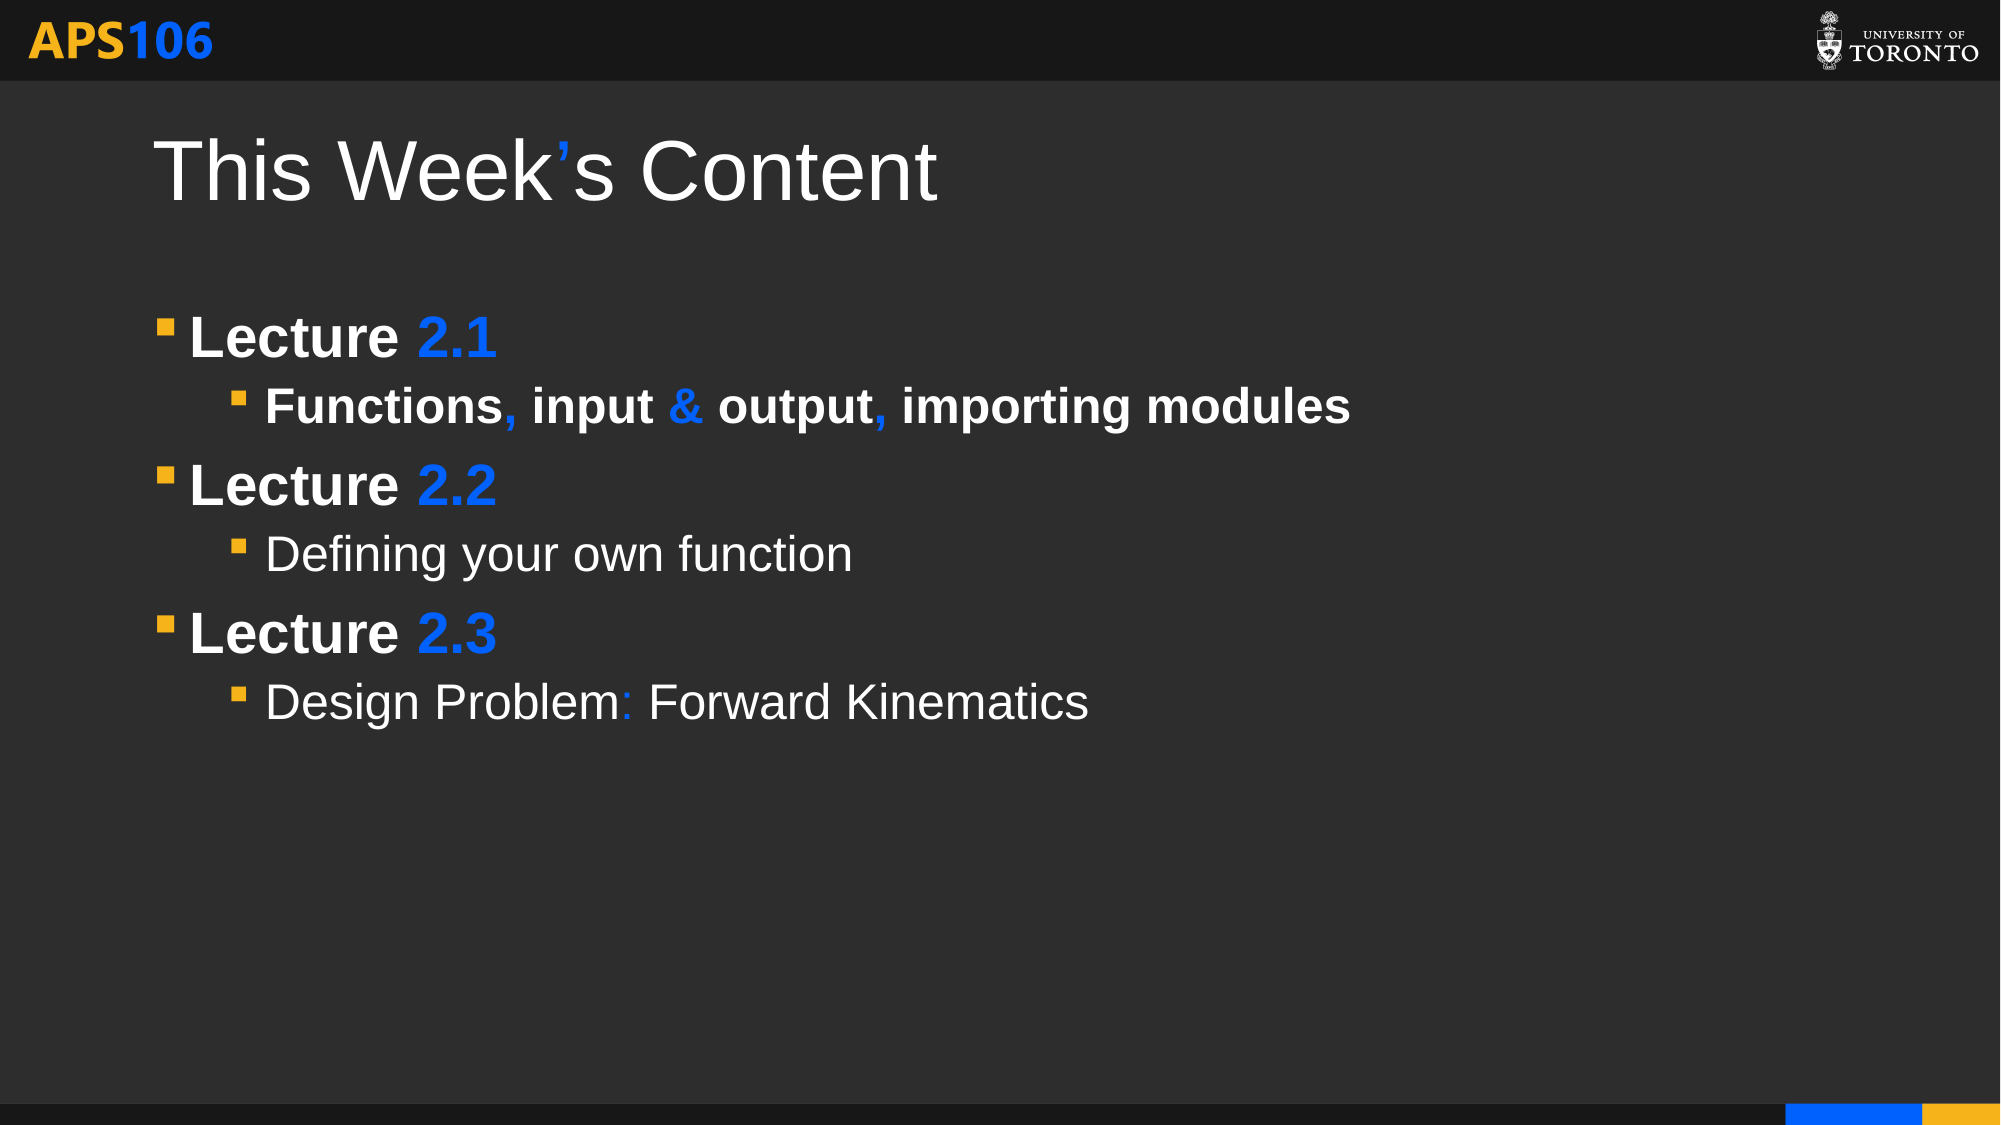

# This Week’s Content
Lecture 2.1
Functions, input & output, importing modules
Lecture 2.2
Defining your own function
Lecture 2.3
Design Problem: Forward Kinematics